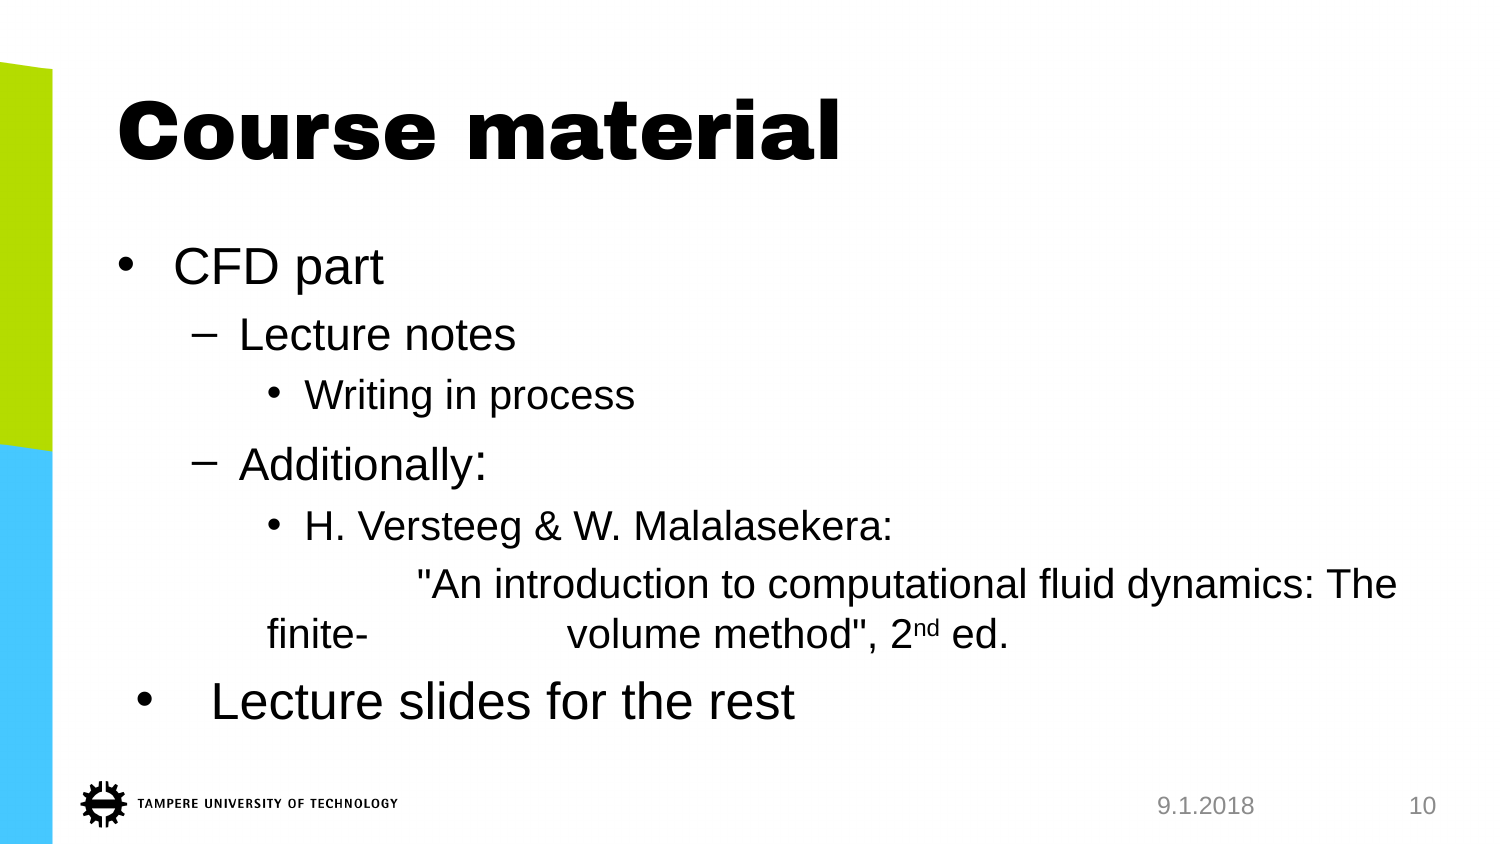

# Course material
CFD part
Lecture notes
Writing in process
Additionally:
H. Versteeg & W. Malalasekera:
   	"An introduction to computational fluid dynamics: The finite-           	volume method", 2nd ed.
Lecture slides for the rest

9.1.2018
10